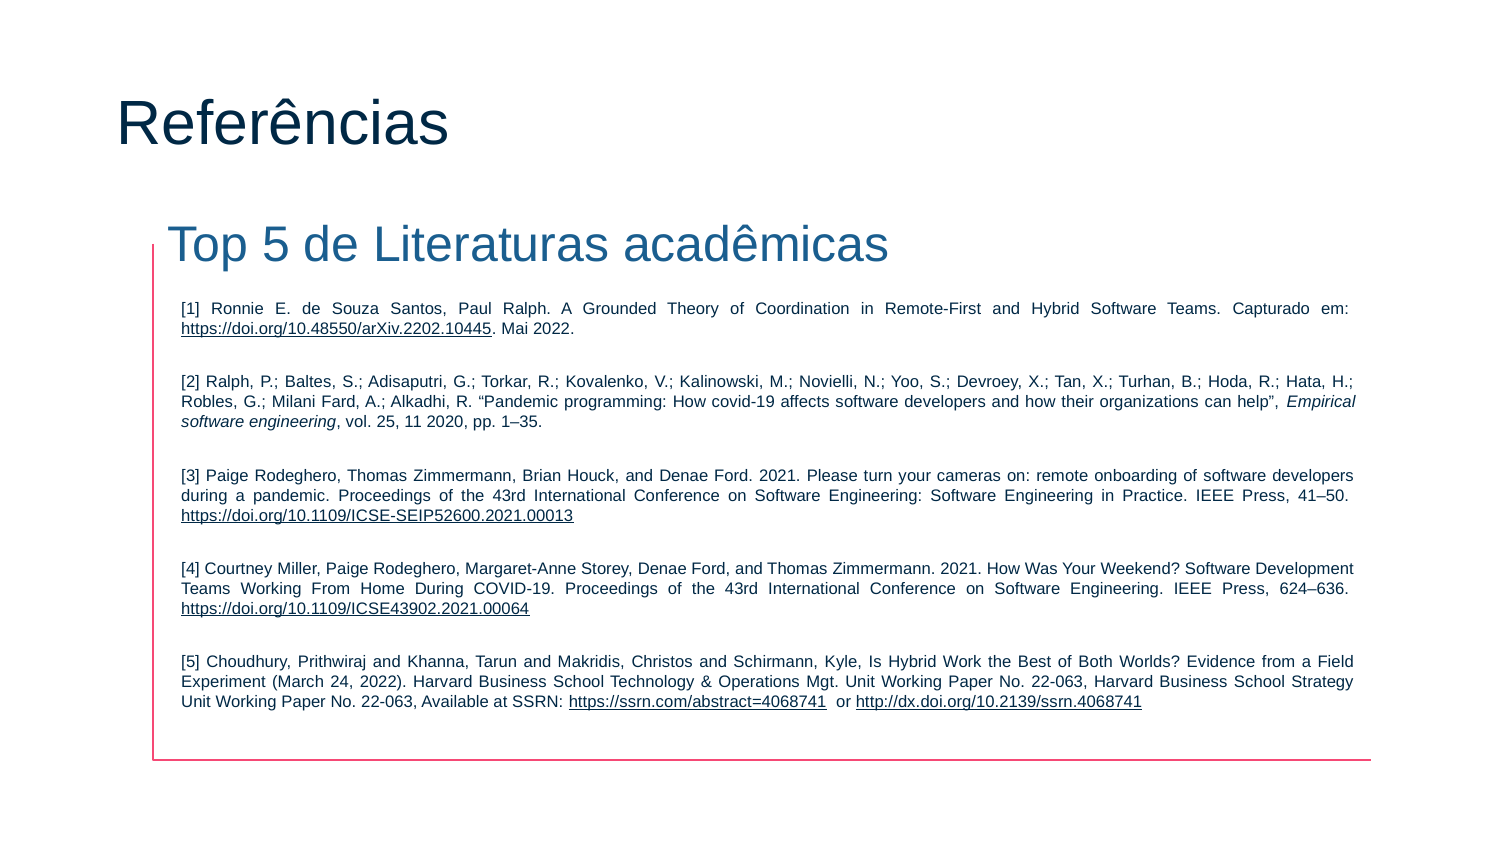

Referências
Top 5 de Literaturas acadêmicas
[1] Ronnie E. de Souza Santos, Paul Ralph. A Grounded Theory of Coordination in Remote-First and Hybrid Software Teams. Capturado em: https://doi.org/10.48550/arXiv.2202.10445. Mai 2022.
[2] Ralph, P.; Baltes, S.; Adisaputri, G.; Torkar, R.; Kovalenko, V.; Kalinowski, M.; Novielli, N.; Yoo, S.; Devroey, X.; Tan, X.; Turhan, B.; Hoda, R.; Hata, H.; Robles, G.; Milani Fard, A.; Alkadhi, R. “Pandemic programming: How covid-19 affects software developers and how their organizations can help”, Empirical software engineering, vol. 25, 11 2020, pp. 1–35.
[3] Paige Rodeghero, Thomas Zimmermann, Brian Houck, and Denae Ford. 2021. Please turn your cameras on: remote onboarding of software developers during a pandemic. Proceedings of the 43rd International Conference on Software Engineering: Software Engineering in Practice. IEEE Press, 41–50. https://doi.org/10.1109/ICSE-SEIP52600.2021.00013
[4] Courtney Miller, Paige Rodeghero, Margaret-Anne Storey, Denae Ford, and Thomas Zimmermann. 2021. How Was Your Weekend? Software Development Teams Working From Home During COVID-19. Proceedings of the 43rd International Conference on Software Engineering. IEEE Press, 624–636. https://doi.org/10.1109/ICSE43902.2021.00064
[5] Choudhury, Prithwiraj and Khanna, Tarun and Makridis, Christos and Schirmann, Kyle, Is Hybrid Work the Best of Both Worlds? Evidence from a Field Experiment (March 24, 2022). Harvard Business School Technology & Operations Mgt. Unit Working Paper No. 22-063, Harvard Business School Strategy Unit Working Paper No. 22-063, Available at SSRN: https://ssrn.com/abstract=4068741  or http://dx.doi.org/10.2139/ssrn.4068741